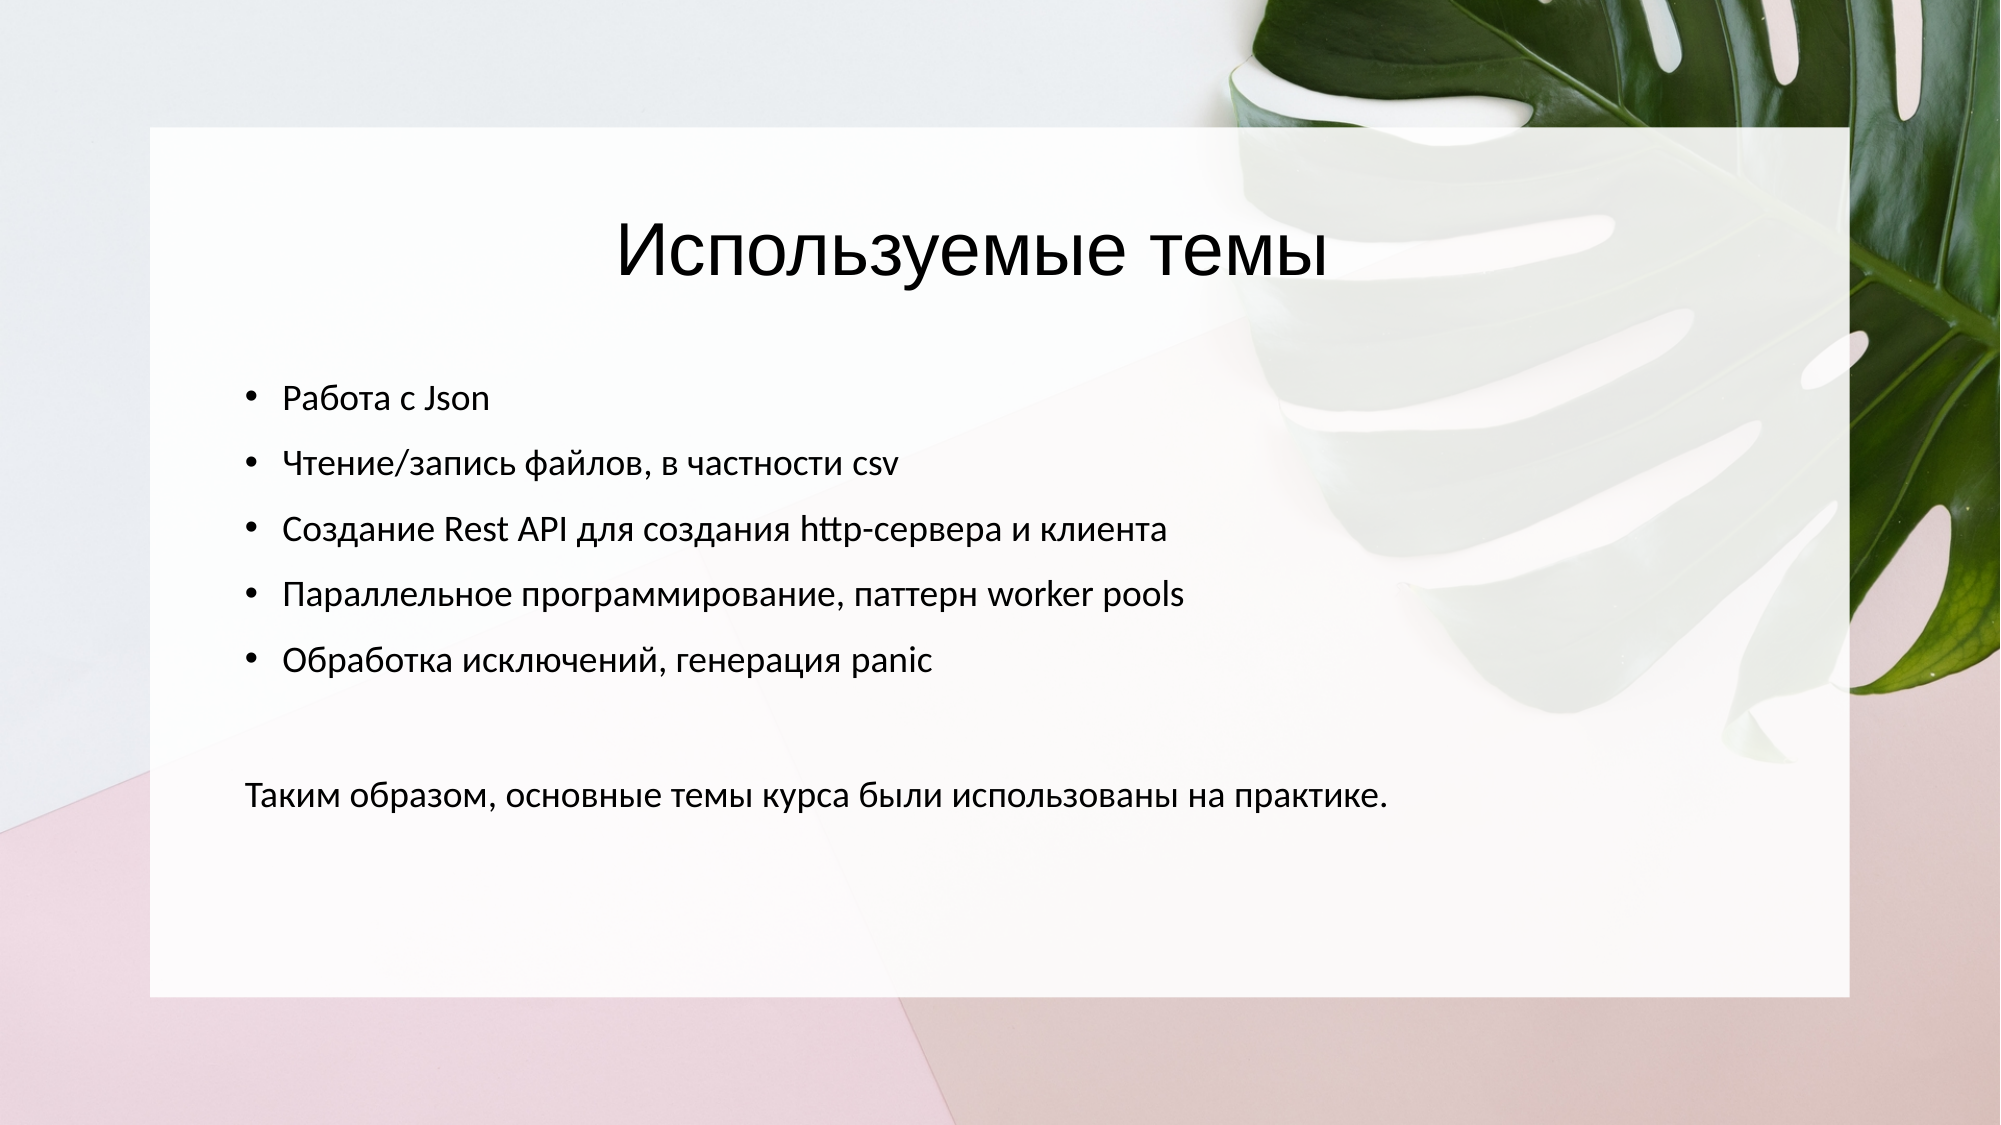

# Используемые темы
Работа с Json
Чтение/запись файлов, в частности csv
Создание Rest API для создания http-сервера и клиента
Параллельное программирование, паттерн worker pools
Обработка исключений, генерация panic

Таким образом, основные темы курса были использованы на практике.